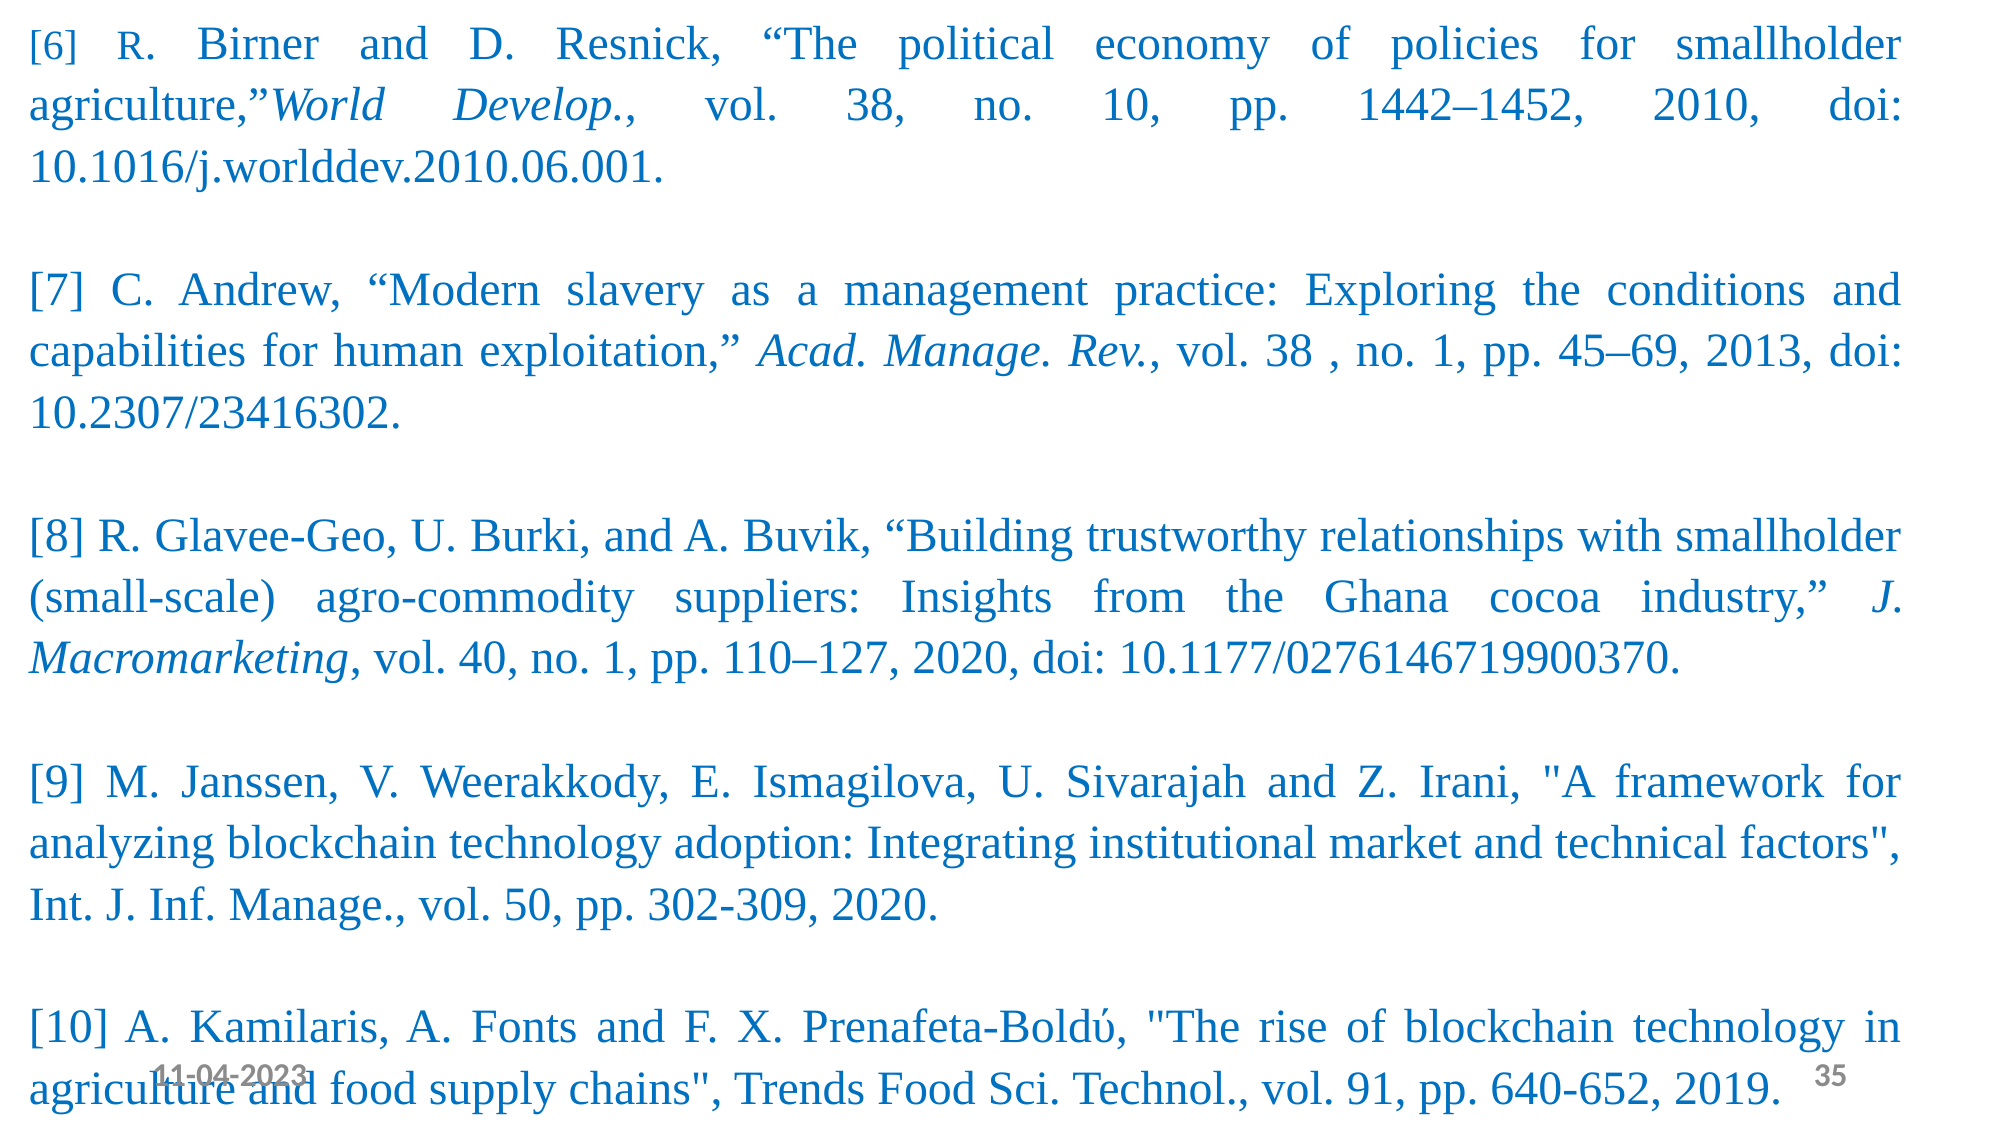

[6] R. Birner and D. Resnick, “The political economy of policies for smallholder agriculture,”World Develop., vol. 38, no. 10, pp. 1442–1452, 2010, doi: 10.1016/j.worlddev.2010.06.001.

[7] C. Andrew, “Modern slavery as a management practice: Exploring the conditions and capabilities for human exploitation,” Acad. Manage. Rev., vol. 38 , no. 1, pp. 45–69, 2013, doi: 10.2307/23416302.

[8] R. Glavee-Geo, U. Burki, and A. Buvik, “Building trustworthy relationships with smallholder (small-scale) agro-commodity suppliers: Insights from the Ghana cocoa industry,” J. Macromarketing, vol. 40, no. 1, pp. 110–127, 2020, doi: 10.1177/0276146719900370.

[9] M. Janssen, V. Weerakkody, E. Ismagilova, U. Sivarajah and Z. Irani, "A framework for analyzing blockchain technology adoption: Integrating institutional market and technical factors", Int. J. Inf. Manage., vol. 50, pp. 302-309, 2020.

[10] A. Kamilaris, A. Fonts and F. X. Prenafeta-Boldύ, "The rise of blockchain technology in agriculture and food supply chains", Trends Food Sci. Technol., vol. 91, pp. 640-652, 2019.

11-04-2023
35